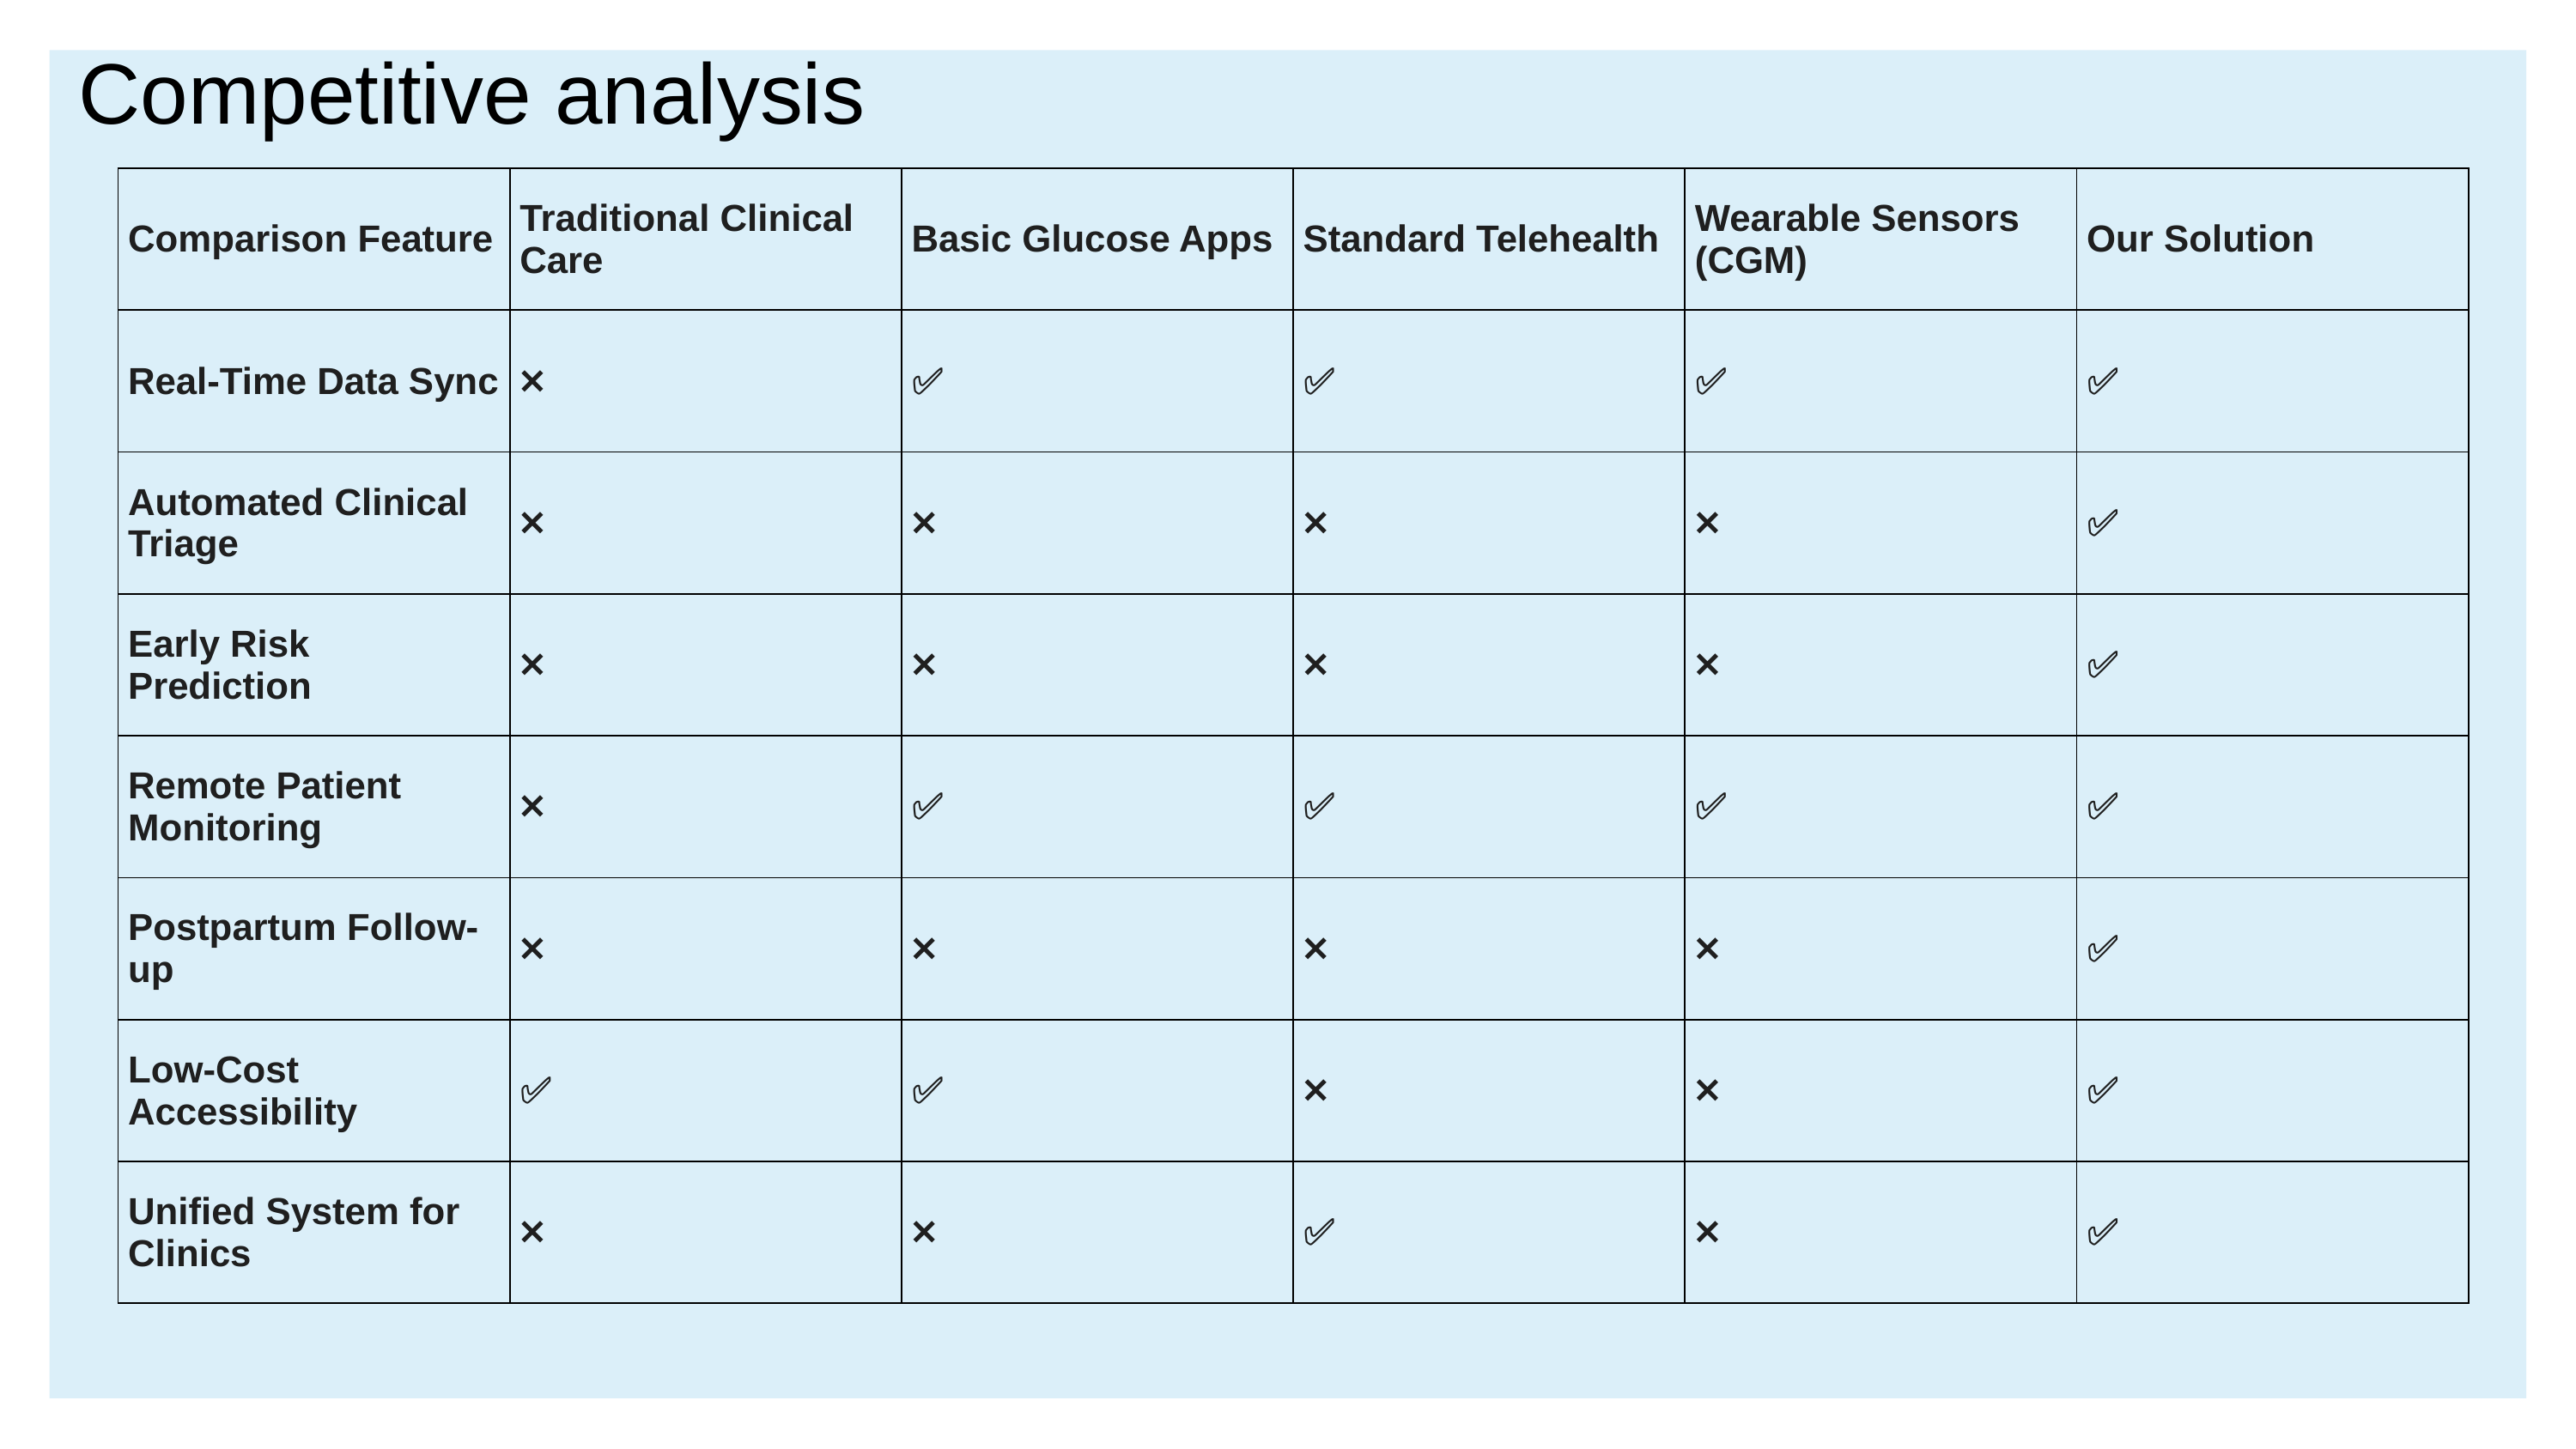

Competitive analysis
| Comparison Feature | Traditional Clinical Care | Basic Glucose Apps | Standard Telehealth | Wearable Sensors (CGM) | Our Solution |
| --- | --- | --- | --- | --- | --- |
| Real-Time Data Sync | ❌ | ✅ | ✅ | ✅ | ✅ |
| Automated Clinical Triage | ❌ | ❌ | ❌ | ❌ | ✅ |
| Early Risk Prediction | ❌ | ❌ | ❌ | ❌ | ✅ |
| Remote Patient Monitoring | ❌ | ✅ | ✅ | ✅ | ✅ |
| Postpartum Follow-up | ❌ | ❌ | ❌ | ❌ | ✅ |
| Low-Cost Accessibility | ✅ | ✅ | ❌ | ❌ | ✅ |
| Unified System for Clinics | ❌ | ❌ | ✅ | ❌ | ✅ |